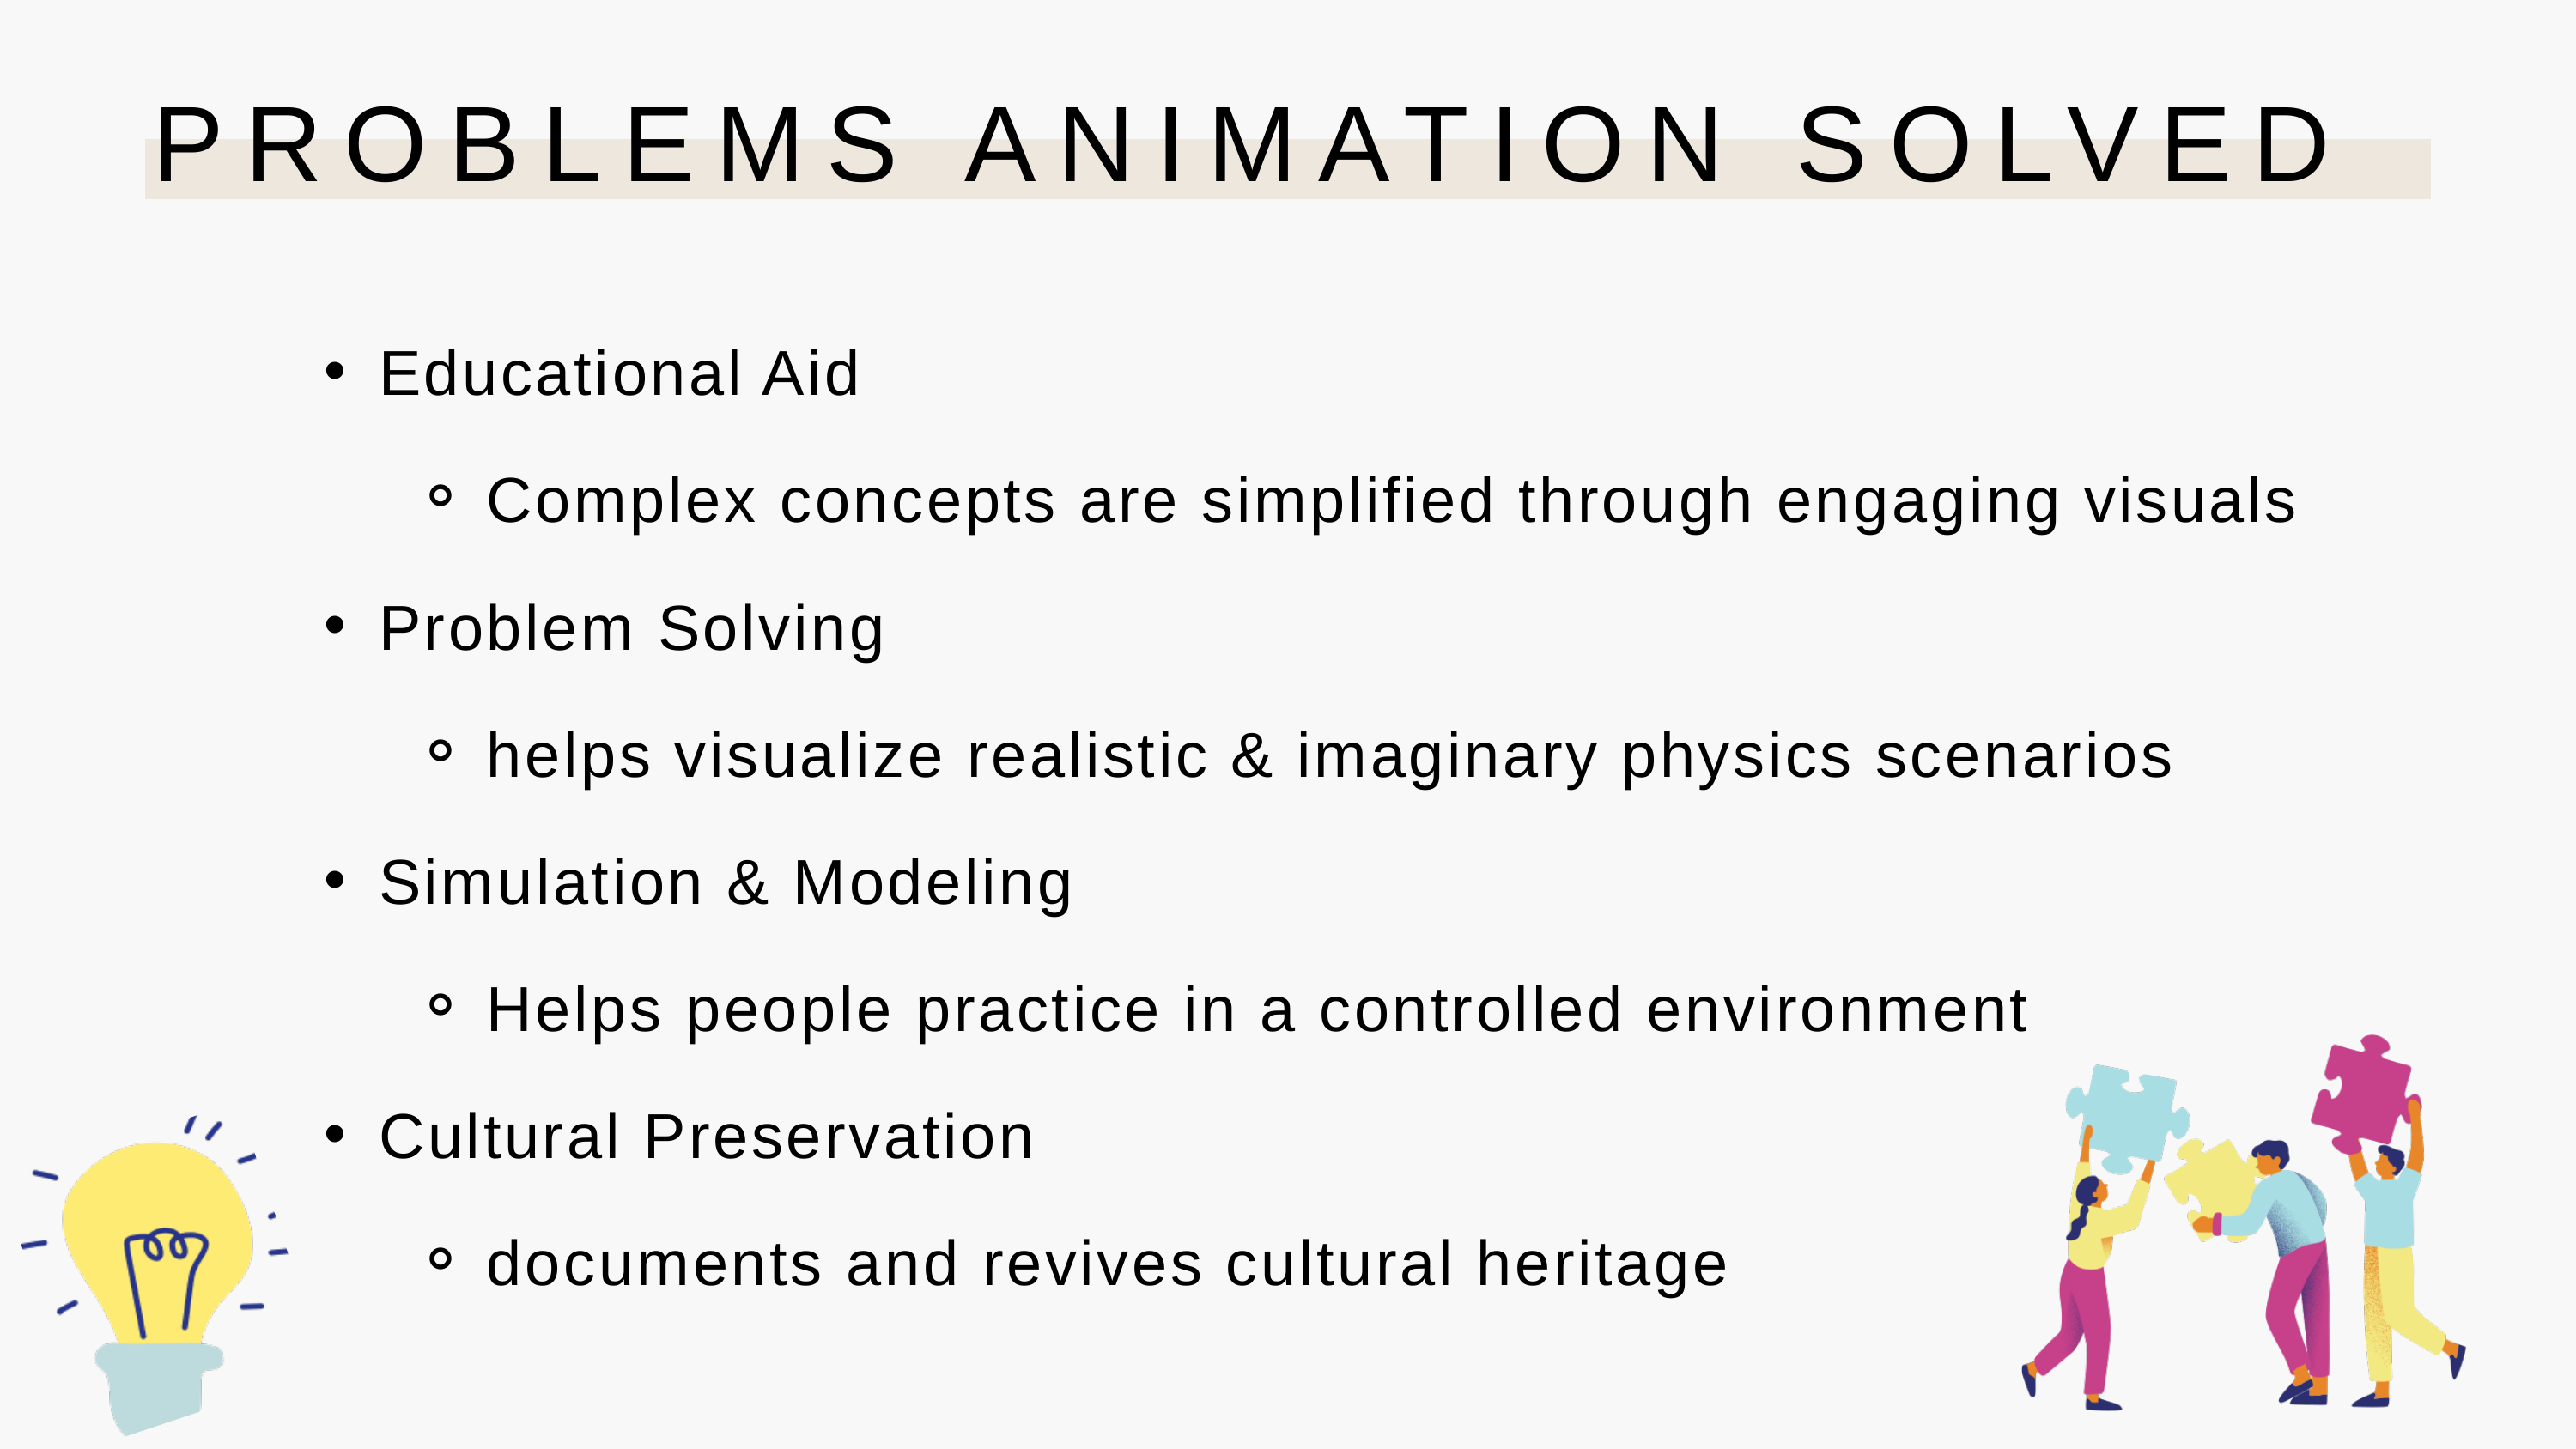

PROBLEMS ANIMATION SOLVED

Educational Aid
Complex concepts are simplified through engaging visuals
Problem Solving
helps visualize realistic & imaginary physics scenarios
Simulation & Modeling
Helps people practice in a controlled environment
Cultural Preservation
documents and revives cultural heritage